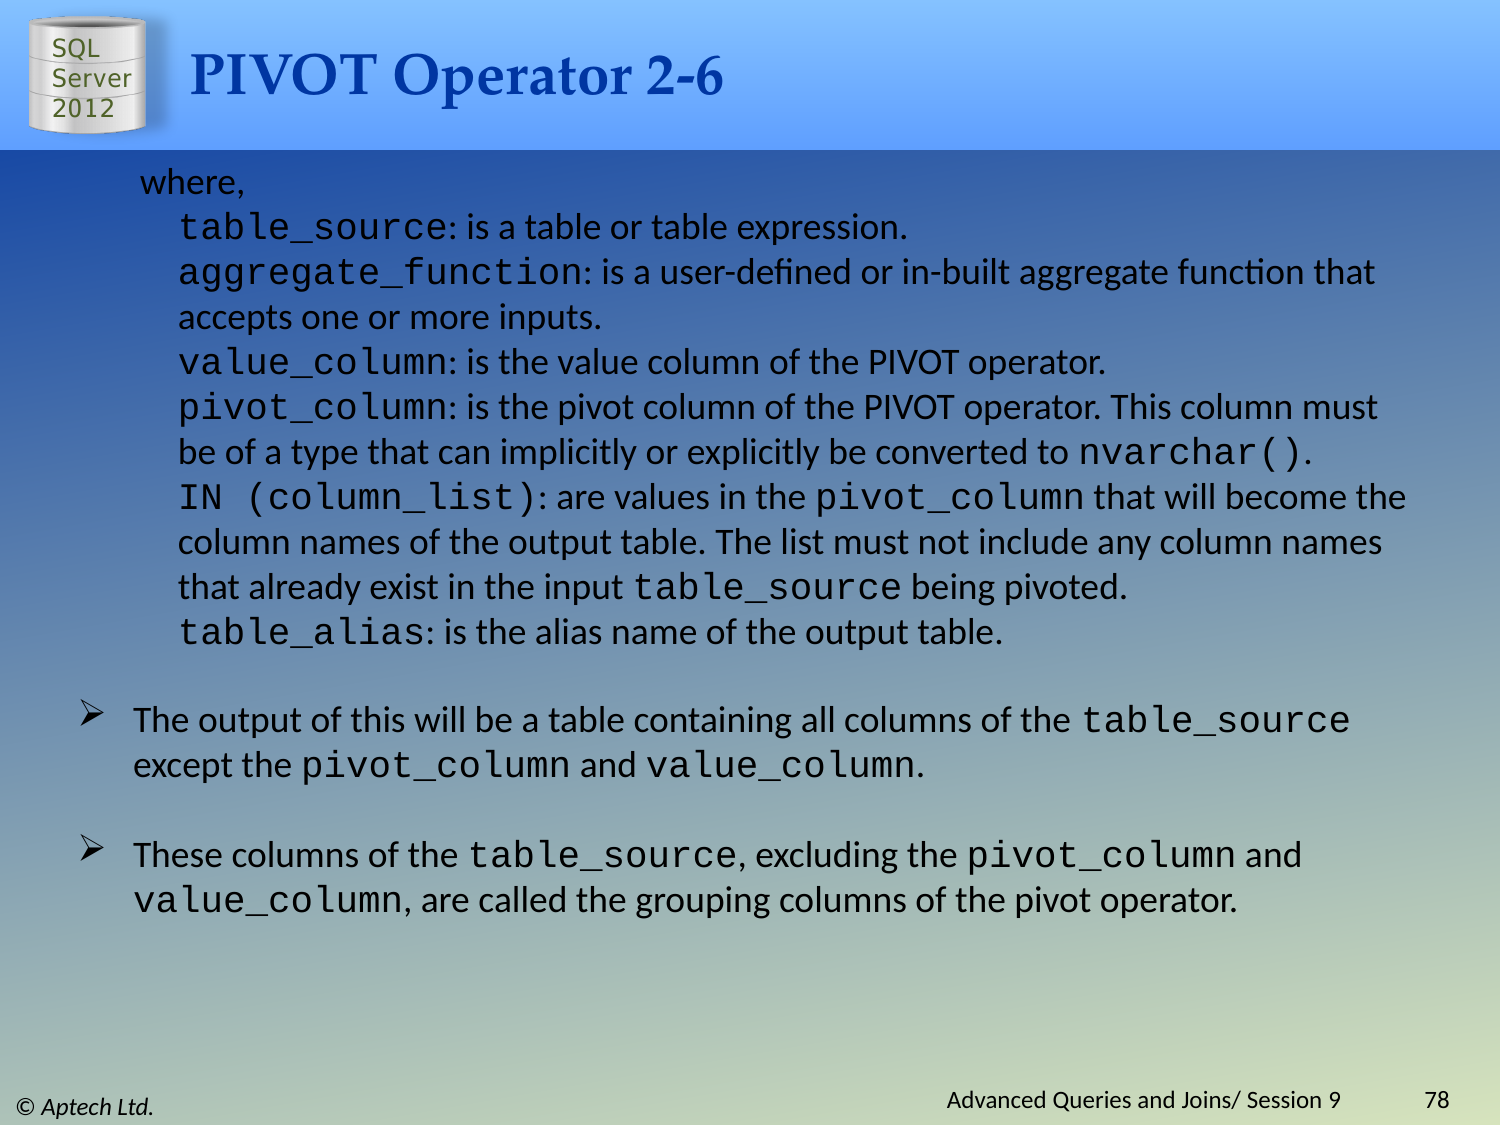

# PIVOT Operator 2-6
where,
table_source: is a table or table expression.
aggregate_function: is a user-defined or in-built aggregate function that accepts one or more inputs.
value_column: is the value column of the PIVOT operator.
pivot_column: is the pivot column of the PIVOT operator. This column must be of a type that can implicitly or explicitly be converted to nvarchar().
IN (column_list): are values in the pivot_column that will become the column names of the output table. The list must not include any column names that already exist in the input table_source being pivoted.
table_alias: is the alias name of the output table.
The output of this will be a table containing all columns of the table_source except the pivot_column and value_column.

These columns of the table_source, excluding the pivot_column and value_column, are called the grouping columns of the pivot operator.
Advanced Queries and Joins/ Session 9
78